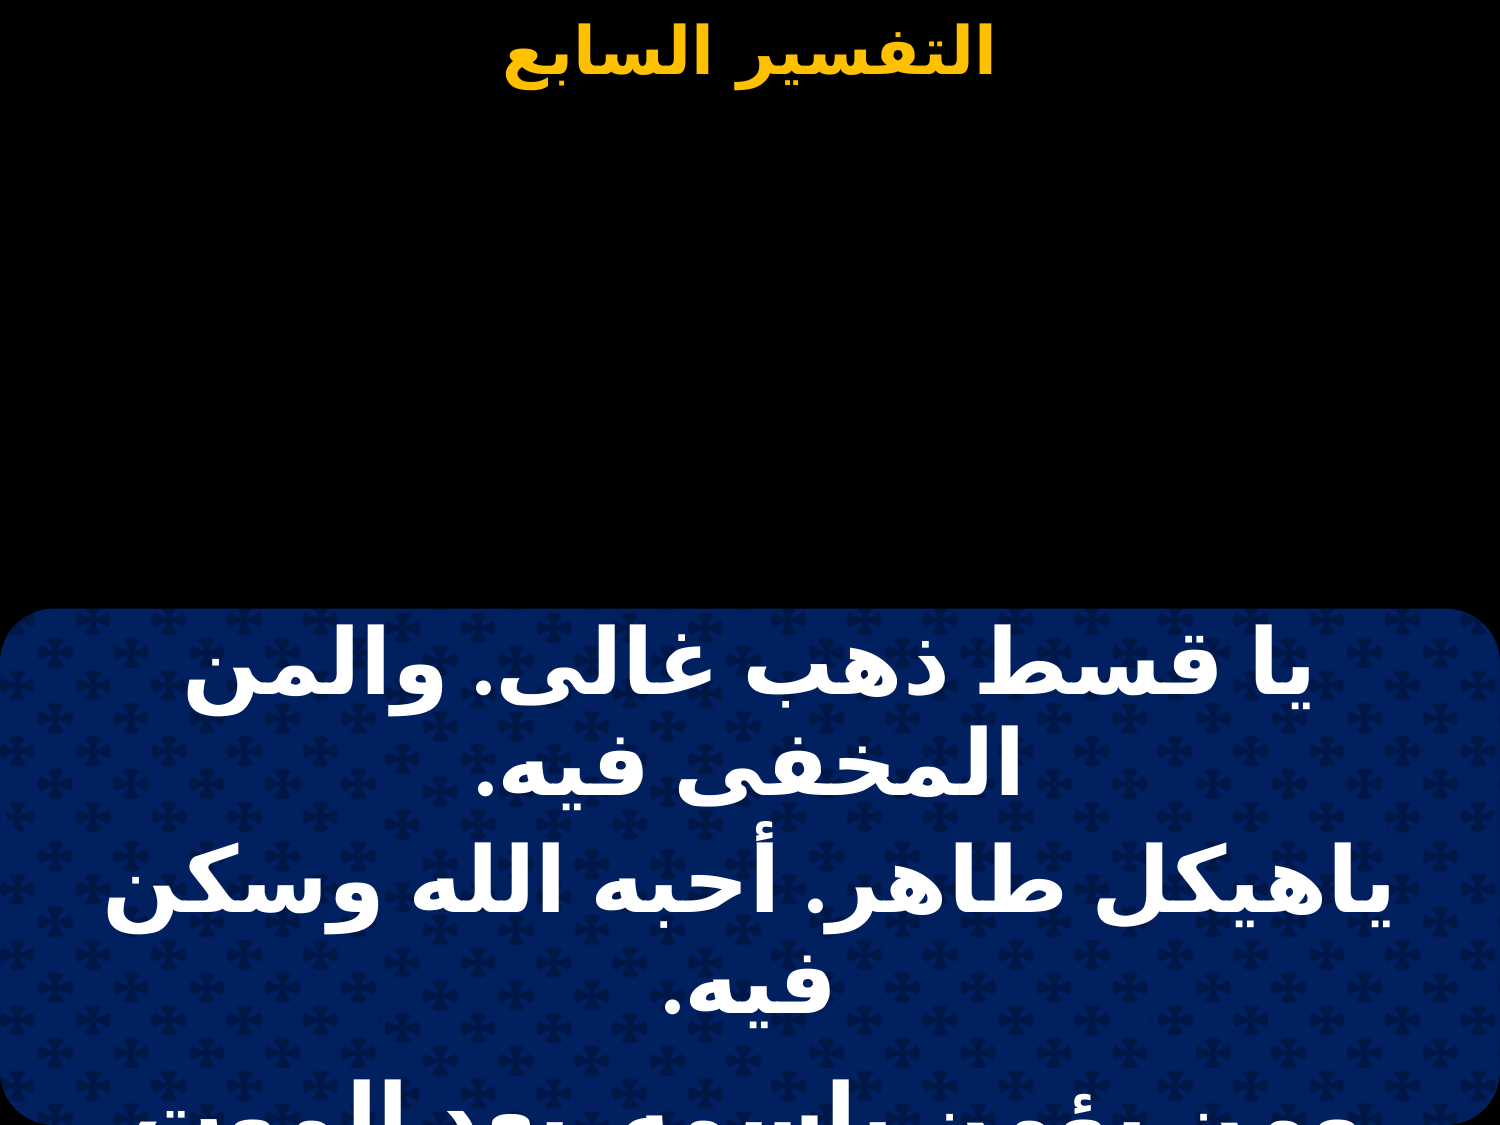

#
| يا قسط ذهب غالى. والمن المخفى فيه. |
| --- |
| ياهيكل طاهر. أحبه الله وسكن فيه. |
|  |
| ومن يؤمن باسمه. بعد الموت يحييه. |
| يا مذبح طاهر. حامل السر المكنون. |